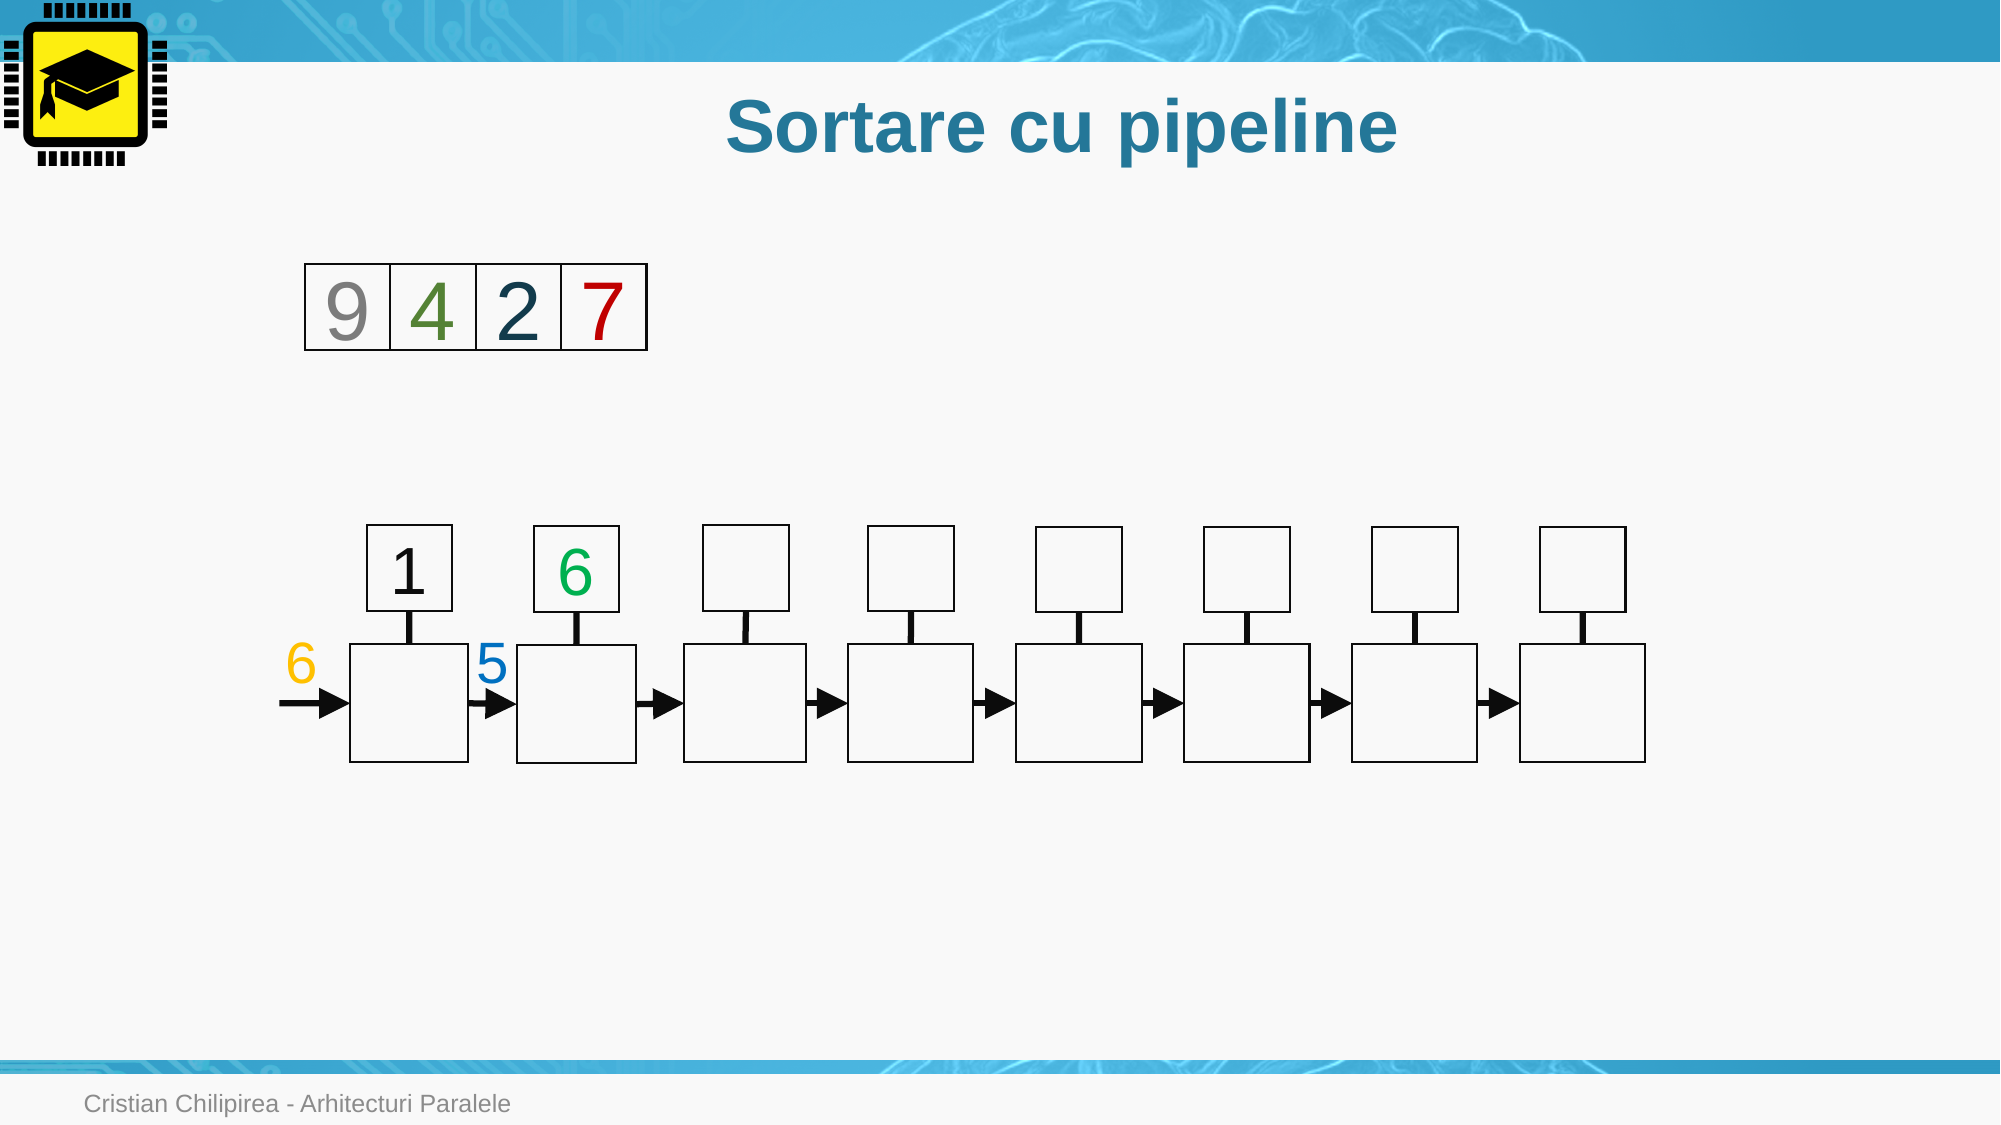

# Sortare cu pipeline
9
4
2
7
1

6

6
5

Cristian Chilipirea - Arhitecturi Paralele